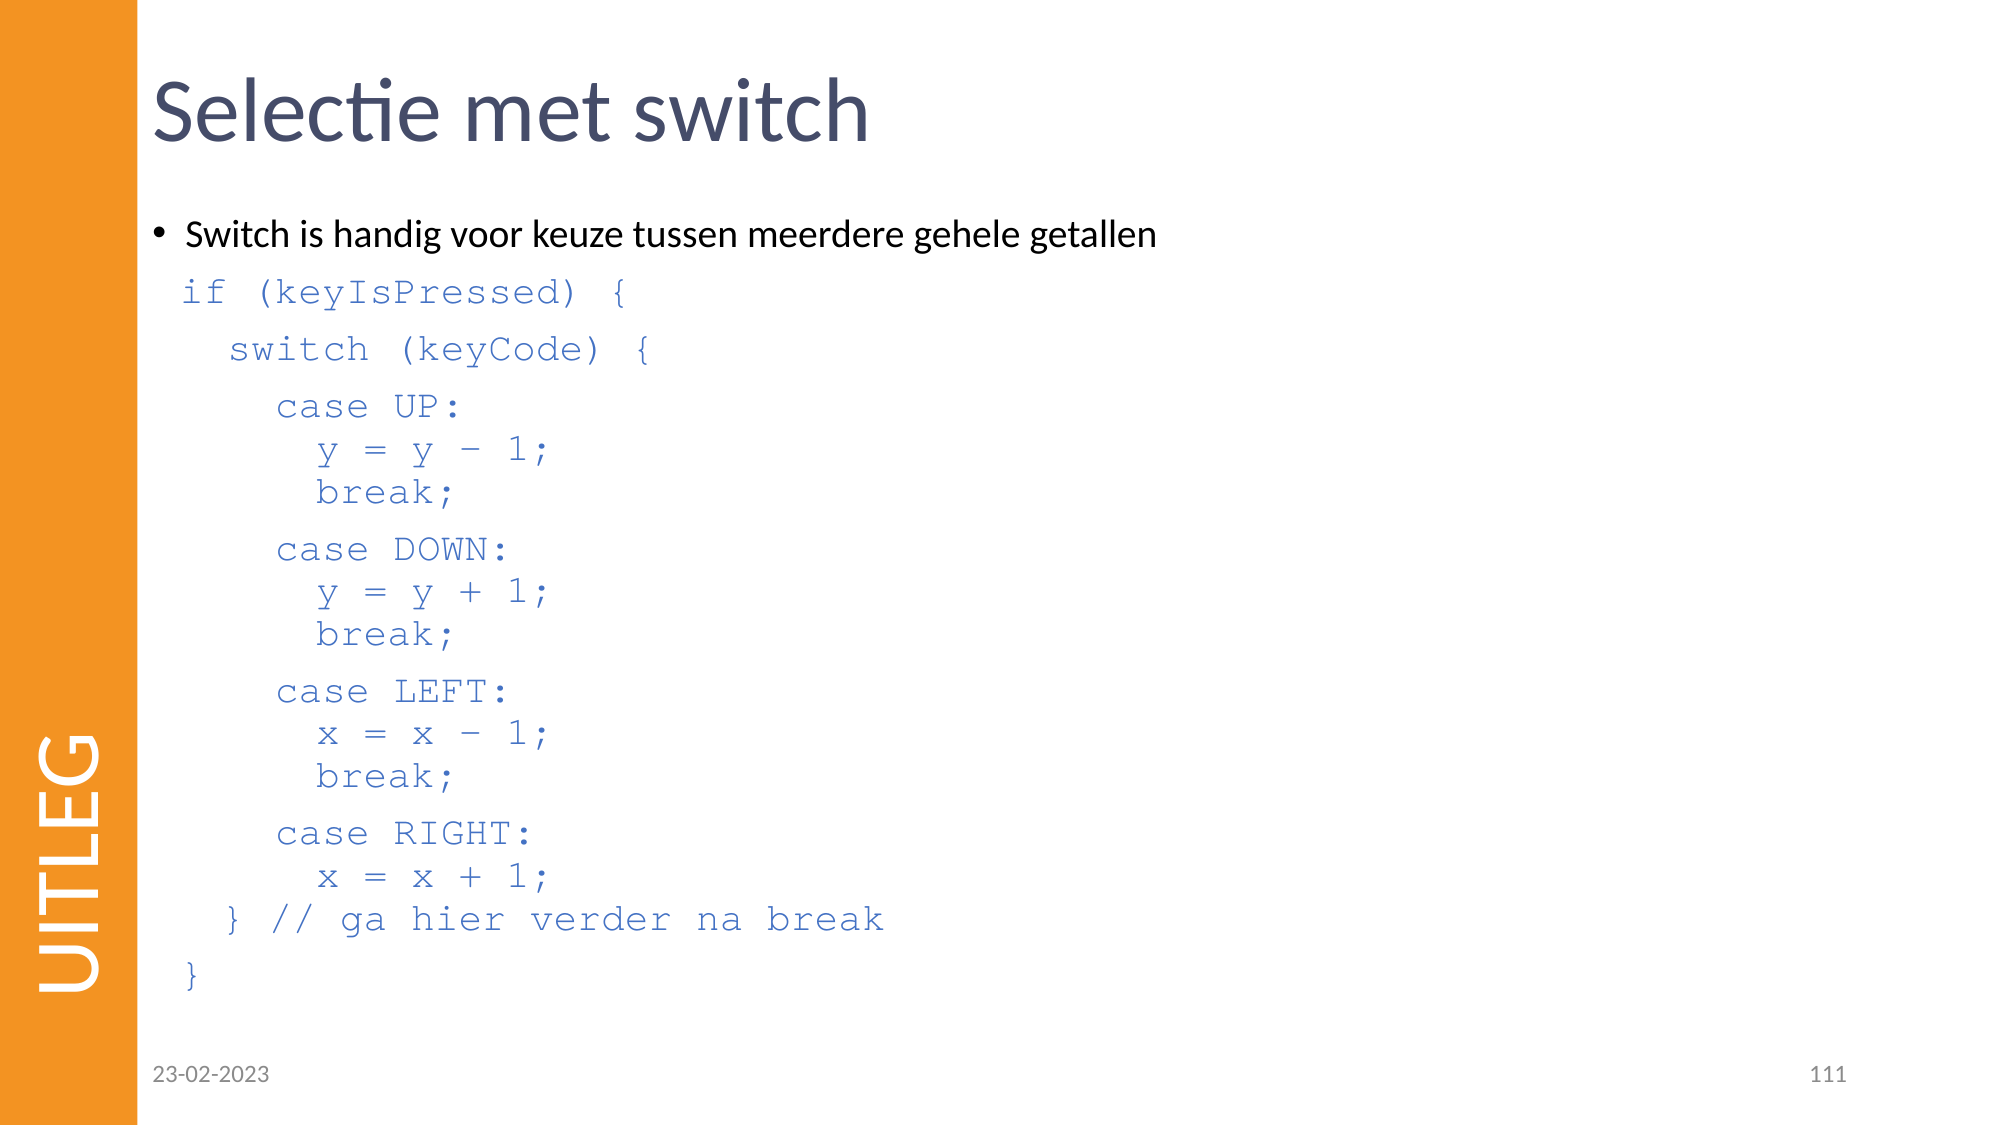

# Selectie met switch
Switch is handig voor keuze tussen meerdere gehele getallen
if (keyIsPressed) {
  switch (keyCode) {
    case UP:
      y = y - 1;
      break;
    case DOWN:
      y = y + 1;
      break;
    case LEFT:
      x = x - 1;
      break;
    case RIGHT:
      x = x + 1;
  } // ga hier verder na break
}
UITLEG
23-02-2023

111